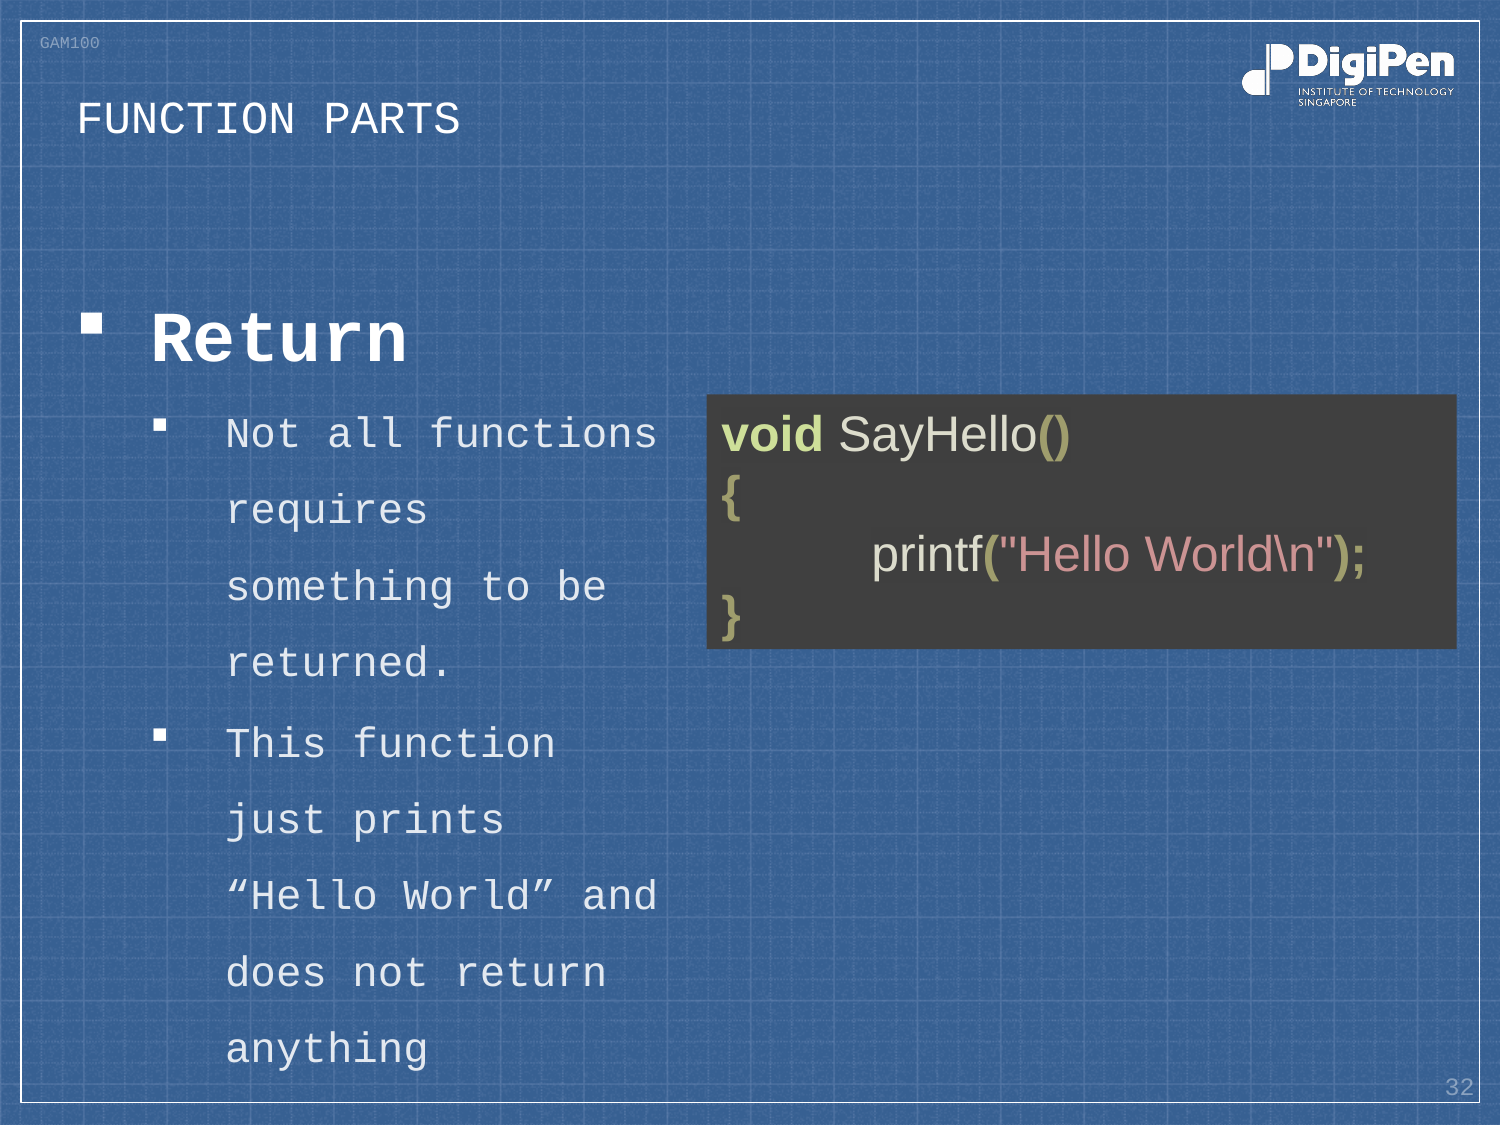

# Function parts
Return
Not all functions requires something to be returned.
This function just prints “Hello World” and does not return anything

void SayHello()
{
	printf("Hello World\n");
}
32